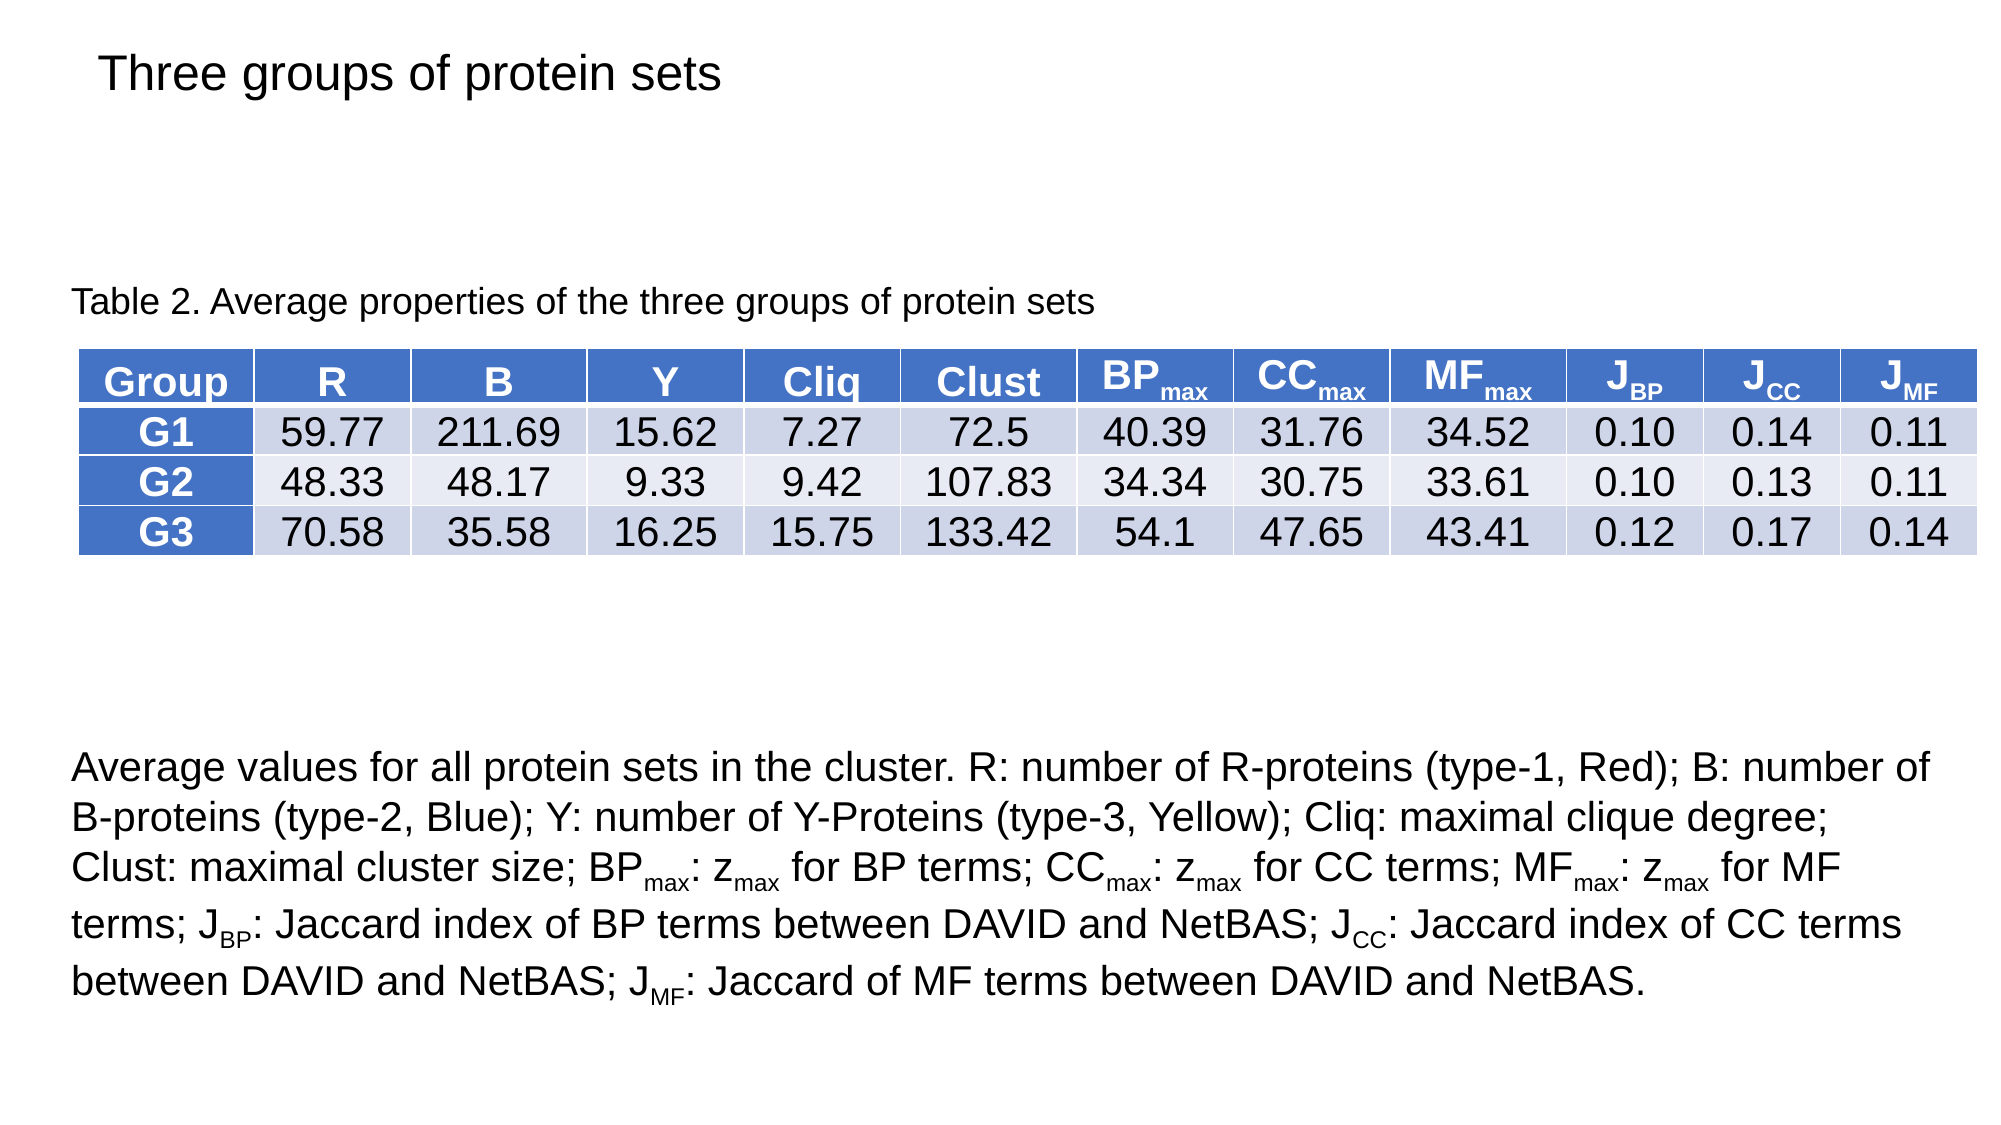

Three groups of protein sets
Table 2. Average properties of the three groups of protein sets
| Group | R | B | Y | Cliq | Clust | BPmax | CCmax | MFmax | JBP | JCC | JMF |
| --- | --- | --- | --- | --- | --- | --- | --- | --- | --- | --- | --- |
| G1 | 59.77 | 211.69 | 15.62 | 7.27 | 72.5 | 40.39 | 31.76 | 34.52 | 0.10 | 0.14 | 0.11 |
| G2 | 48.33 | 48.17 | 9.33 | 9.42 | 107.83 | 34.34 | 30.75 | 33.61 | 0.10 | 0.13 | 0.11 |
| G3 | 70.58 | 35.58 | 16.25 | 15.75 | 133.42 | 54.1 | 47.65 | 43.41 | 0.12 | 0.17 | 0.14 |
Average values for all protein sets in the cluster. R: number of R-proteins (type-1, Red); B: number of B-proteins (type-2, Blue); Y: number of Y-Proteins (type-3, Yellow); Cliq: maximal clique degree; Clust: maximal cluster size; BPmax: zmax for BP terms; CCmax: zmax for CC terms; MFmax: zmax for MF terms; JBP: Jaccard index of BP terms between DAVID and NetBAS; JCC: Jaccard index of CC terms between DAVID and NetBAS; JMF: Jaccard of MF terms between DAVID and NetBAS.